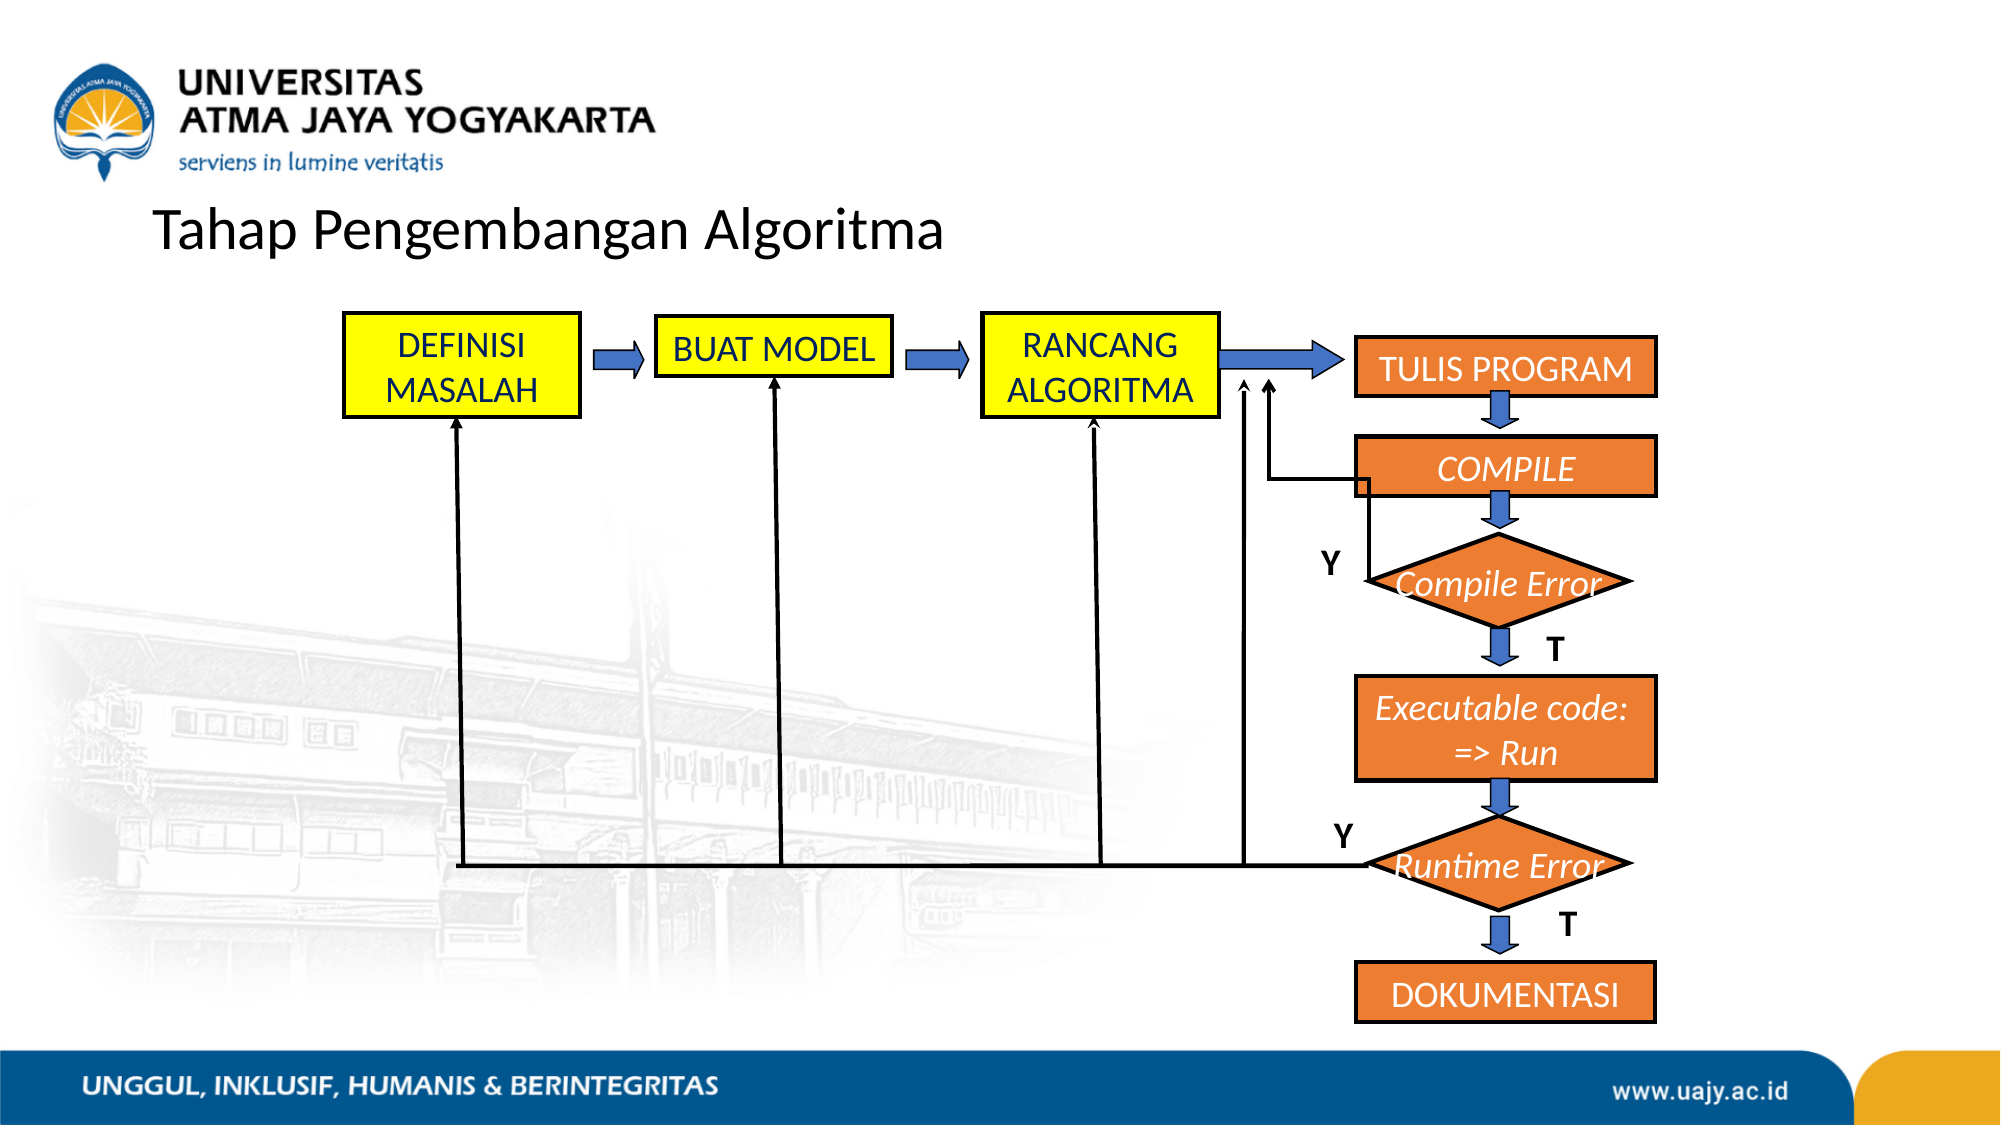

# Tahap Pengembangan Algoritma
DEFINISI MASALAH
RANCANG ALGORITMA
BUAT MODEL
TULIS PROGRAM

COMPILE

Y
Compile Error
T

Executable code:  => Run

Y
Runtime Error

T

DOKUMENTASI